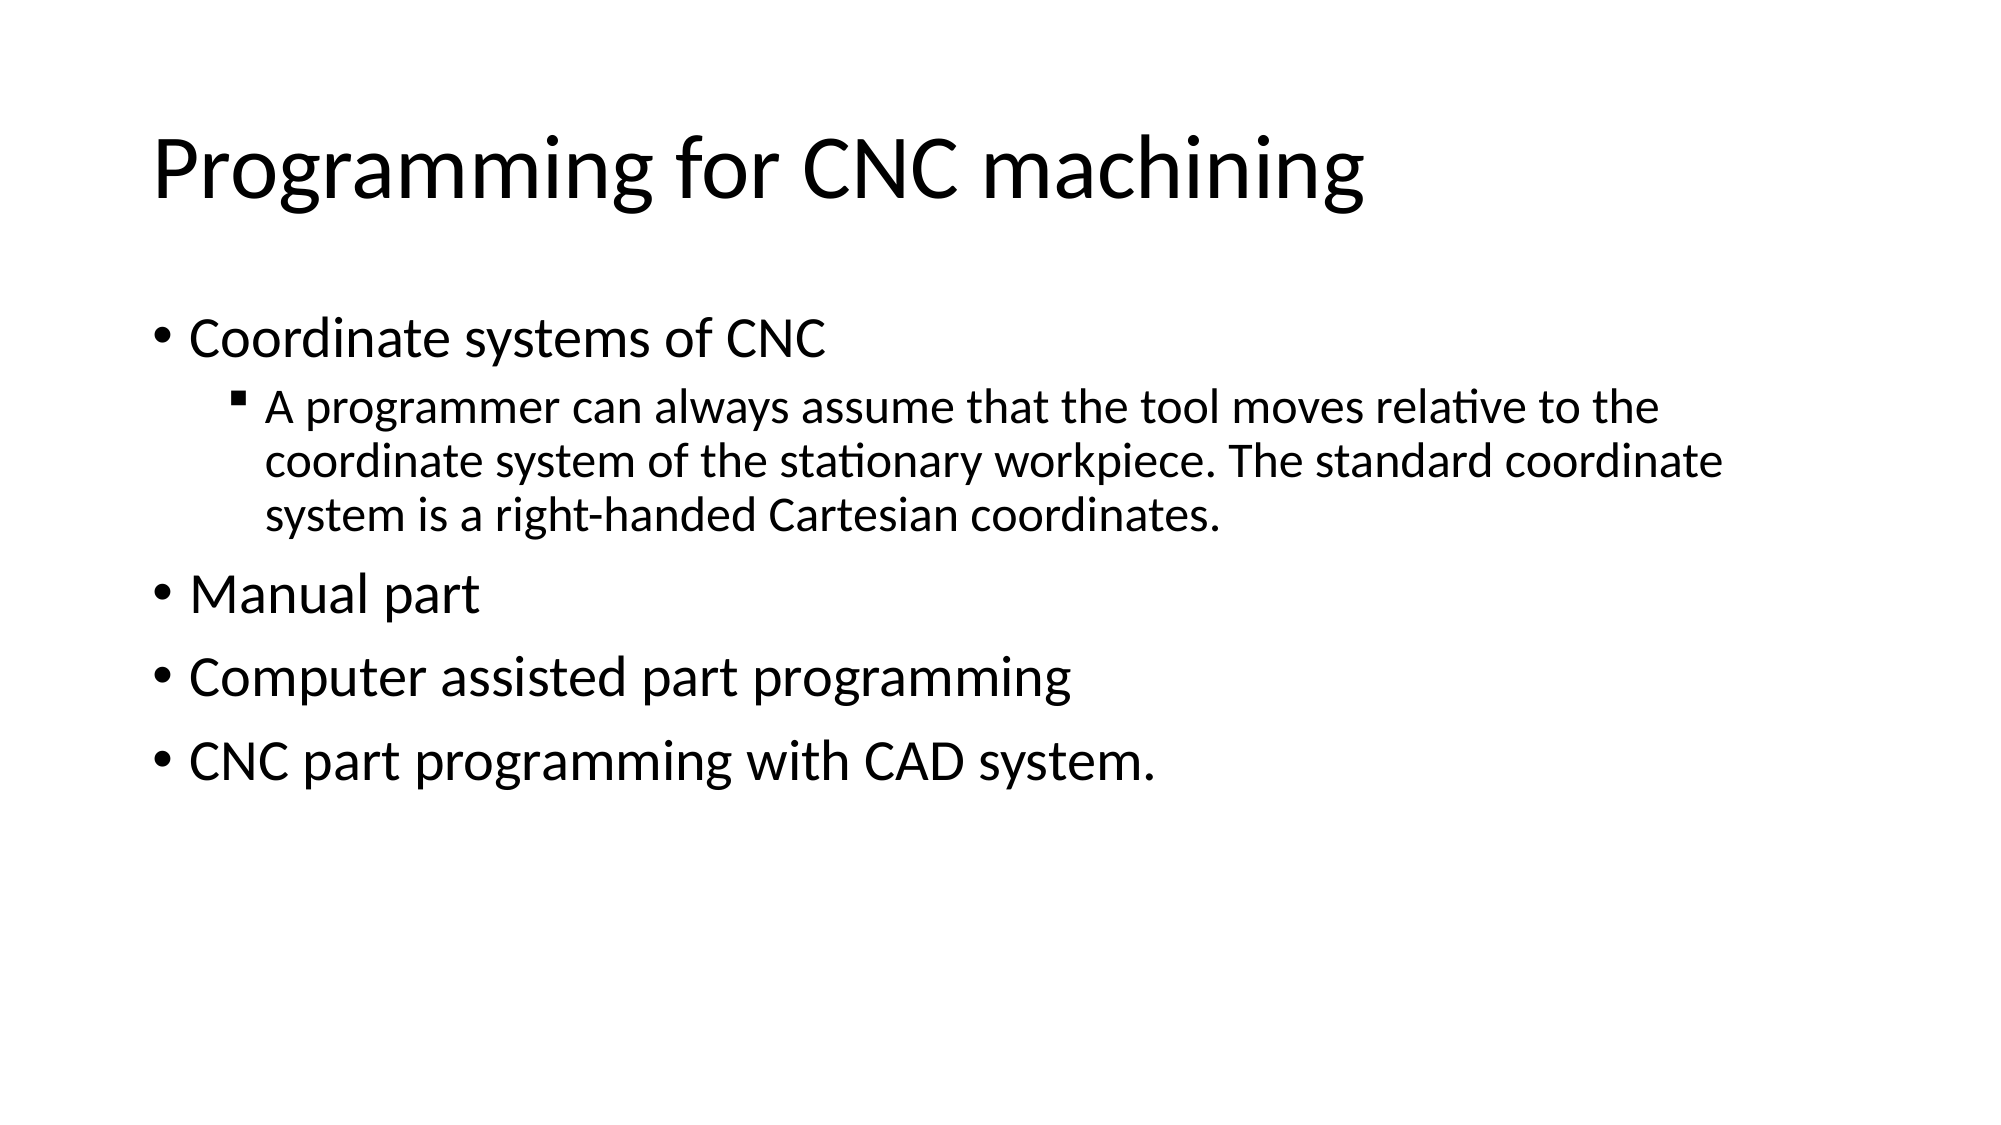

# Programming for CNC machining
Coordinate systems of CNC
A programmer can always assume that the tool moves relative to the coordinate system of the stationary workpiece. The standard coordinate system is a right-handed Cartesian coordinates.
Manual part
Computer assisted part programming
CNC part programming with CAD system.